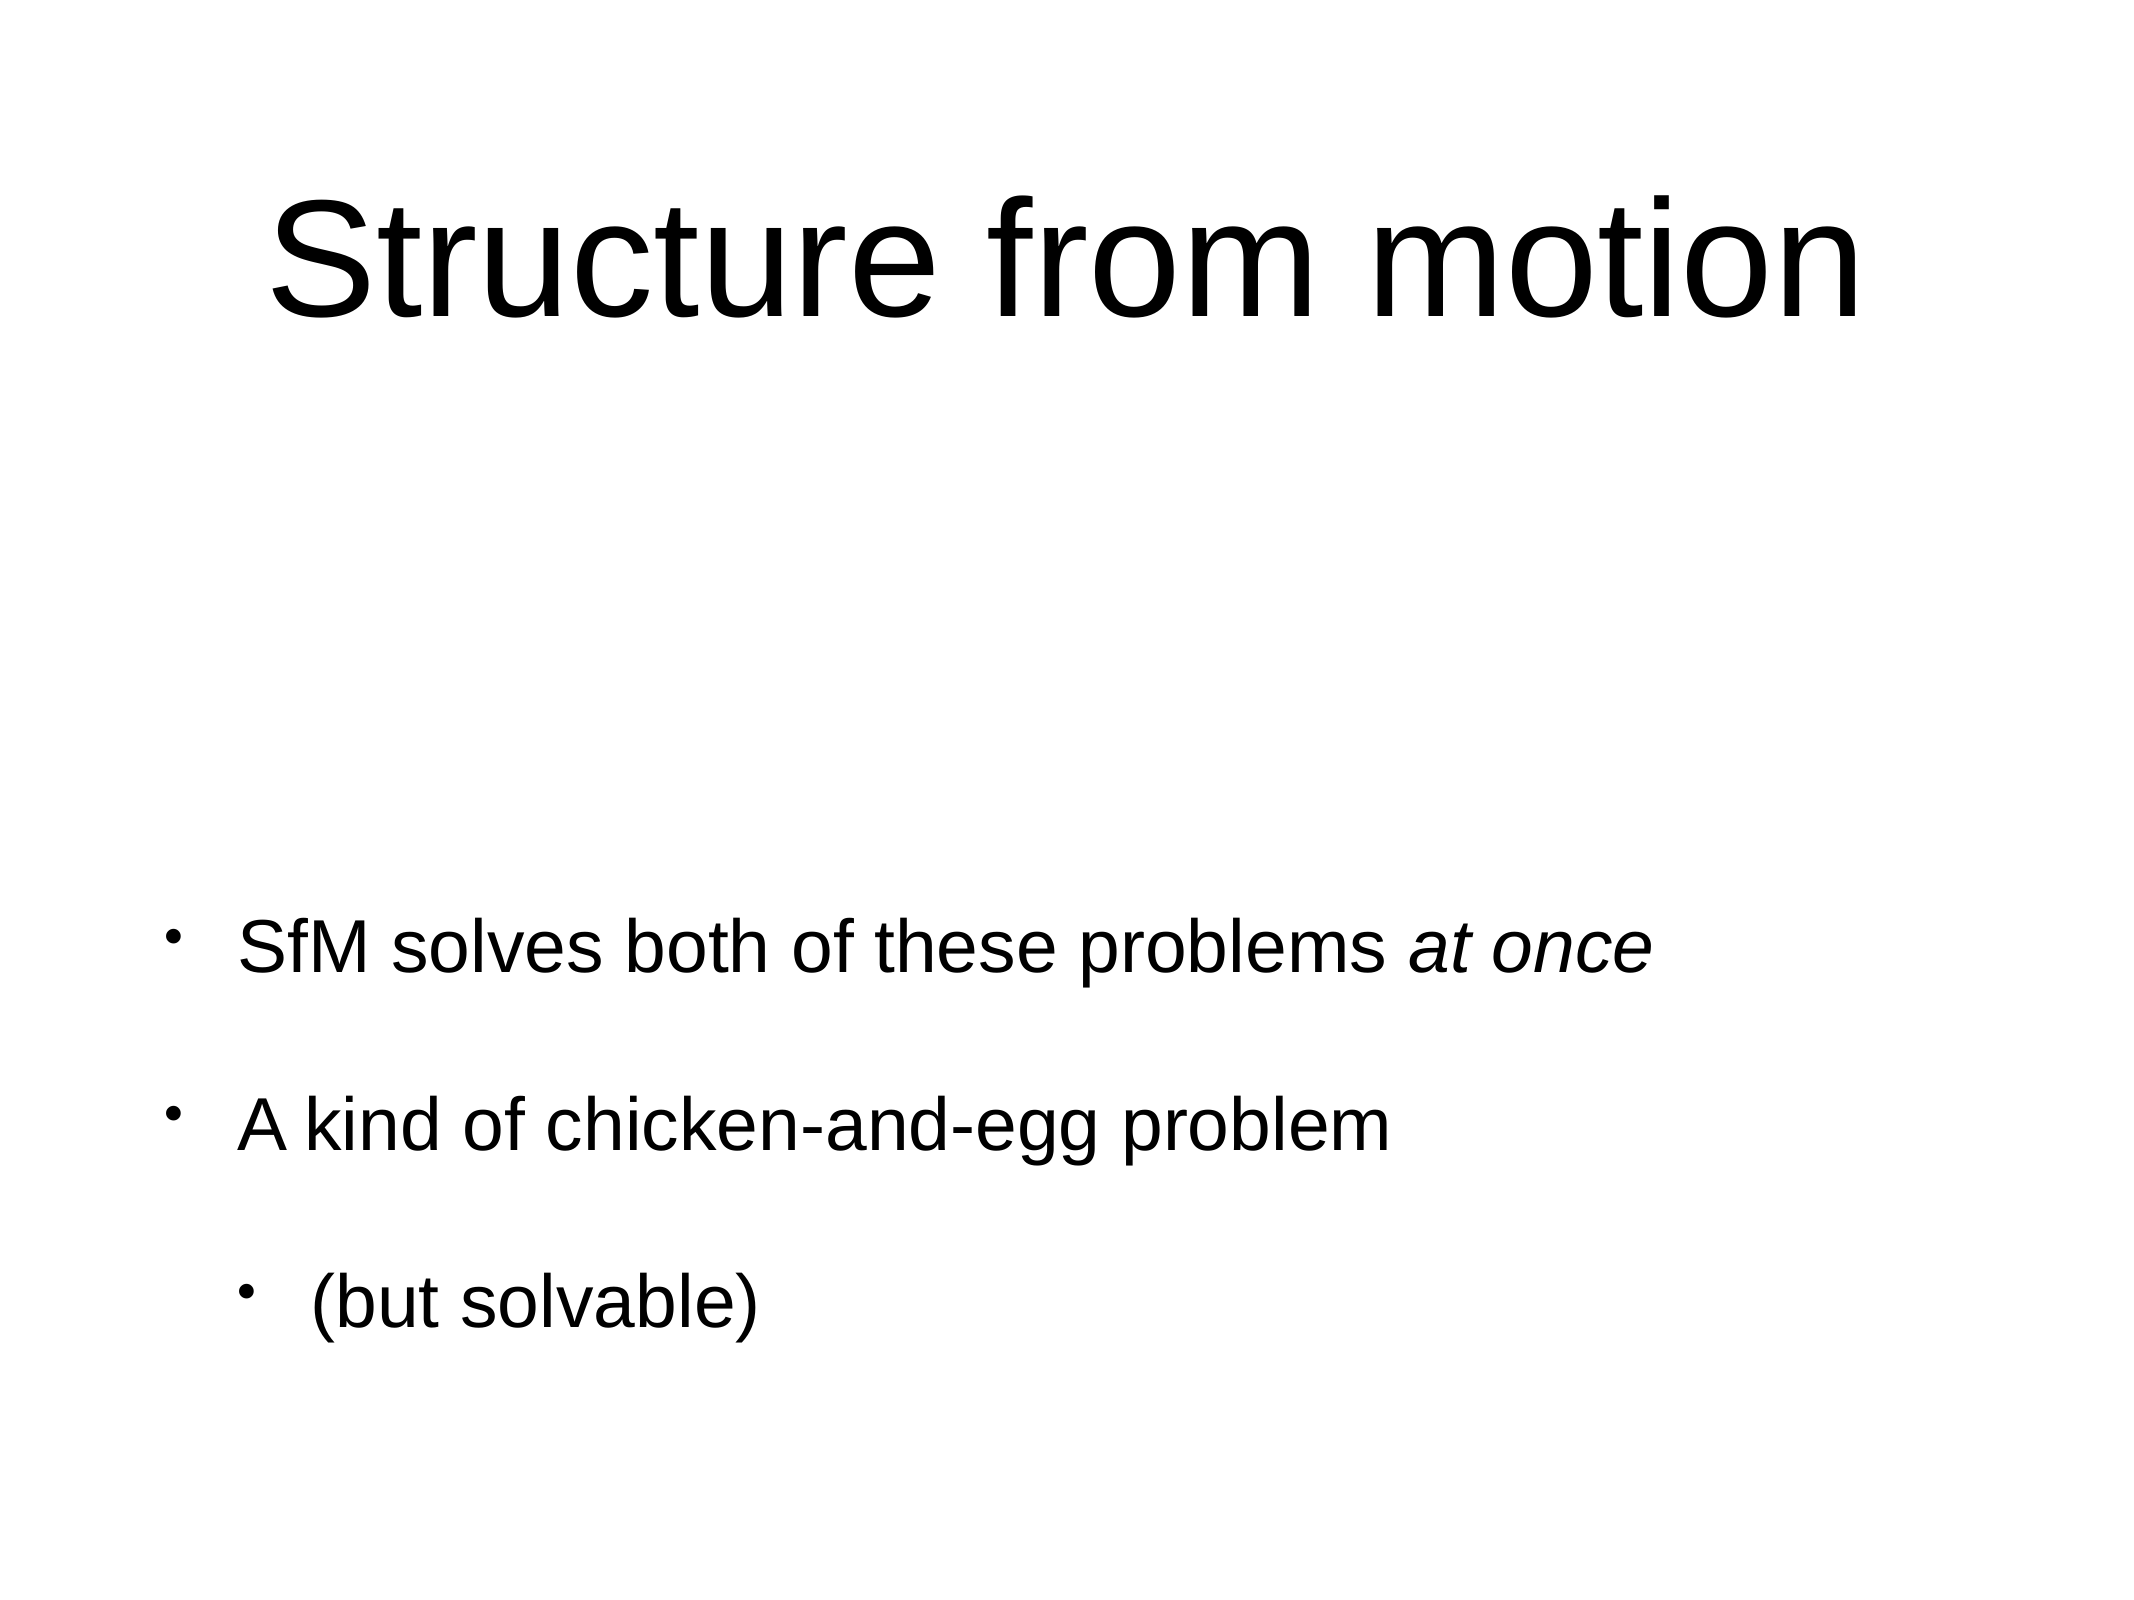

# Structure from motion

SfM solves both of these problems at once
A kind of chicken-and-egg problem
(but solvable)